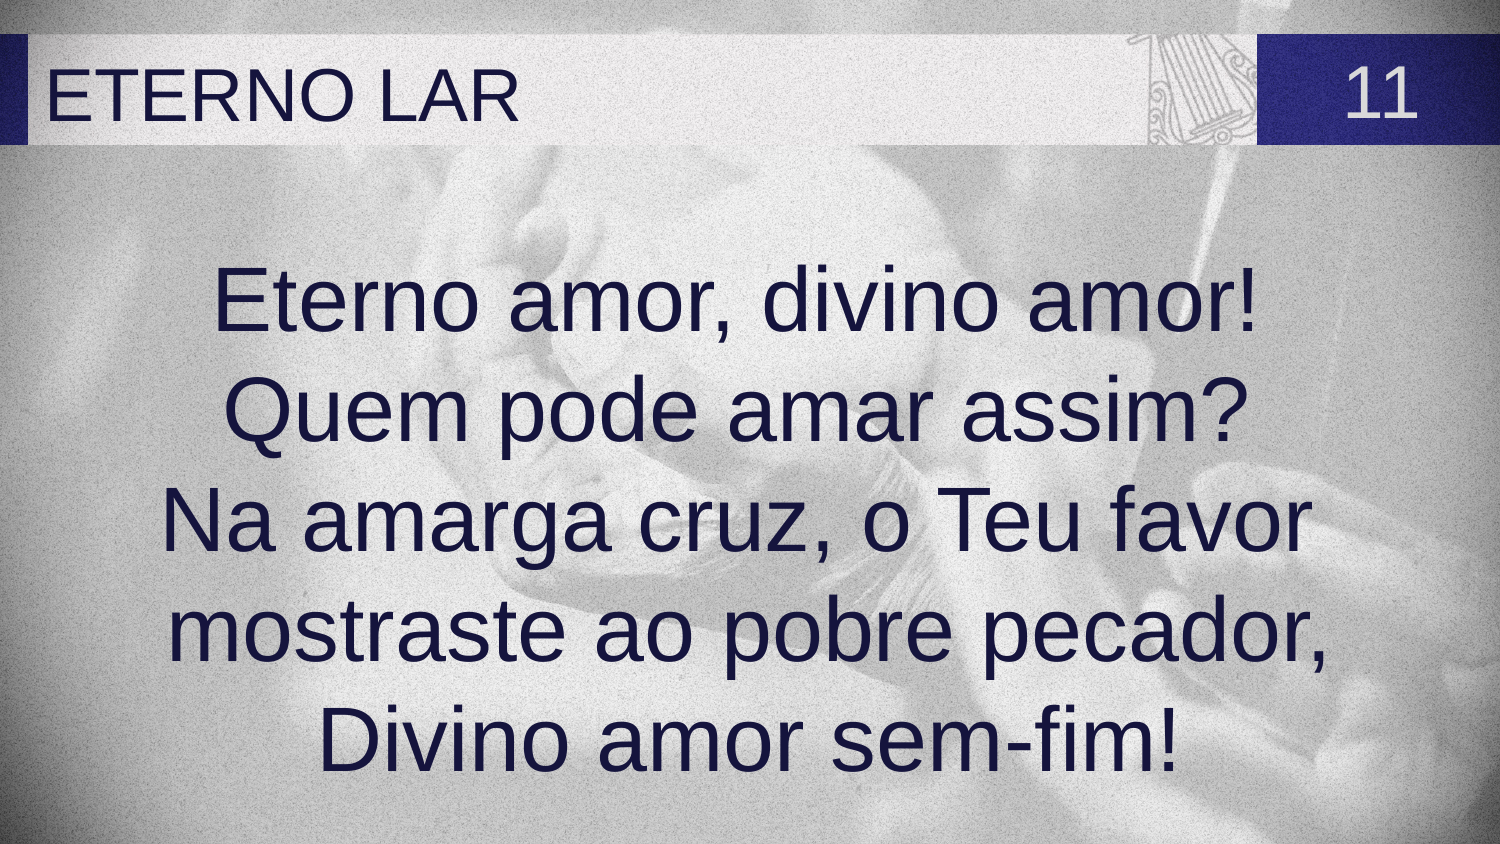

# ETERNO LAR
11
Eterno amor, divino amor!
Quem pode amar assim?
Na amarga cruz, o Teu favor
mostraste ao pobre pecador,
Divino amor sem-fim!